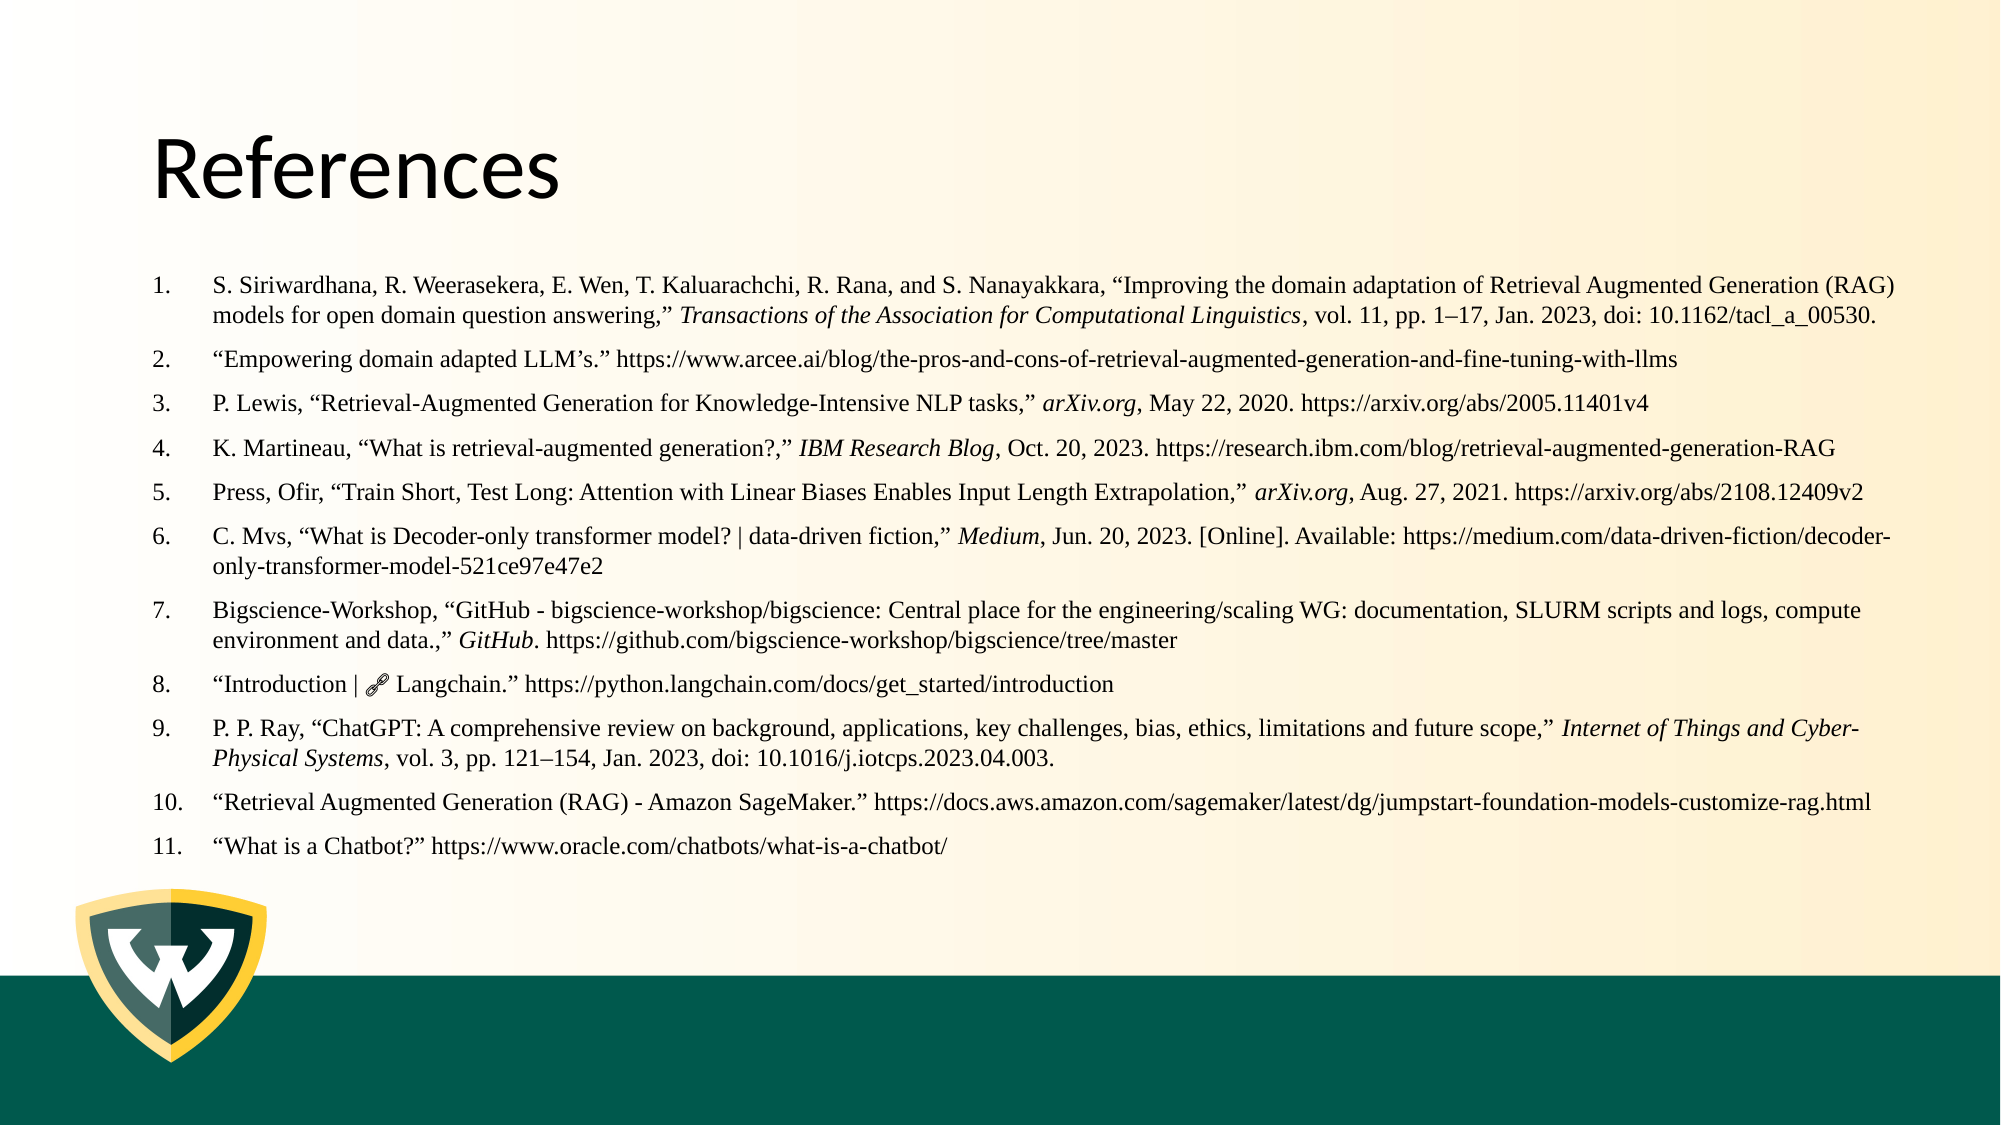

# References

S. Siriwardhana, R. Weerasekera, E. Wen, T. Kaluarachchi, R. Rana, and S. Nanayakkara, “Improving the domain adaptation of Retrieval Augmented Generation (RAG) models for open domain question answering,” Transactions of the Association for Computational Linguistics, vol. 11, pp. 1–17, Jan. 2023, doi: 10.1162/tacl_a_00530.
“Empowering domain adapted LLM’s.” https://www.arcee.ai/blog/the-pros-and-cons-of-retrieval-augmented-generation-and-fine-tuning-with-llms
P. Lewis, “Retrieval-Augmented Generation for Knowledge-Intensive NLP tasks,” arXiv.org, May 22, 2020. https://arxiv.org/abs/2005.11401v4
K. Martineau, “What is retrieval-augmented generation?,” IBM Research Blog, Oct. 20, 2023. https://research.ibm.com/blog/retrieval-augmented-generation-RAG
Press, Ofir, “Train Short, Test Long: Attention with Linear Biases Enables Input Length Extrapolation,” arXiv.org, Aug. 27, 2021. https://arxiv.org/abs/2108.12409v2
C. Mvs, “What is Decoder-only transformer model? | data-driven fiction,” Medium, Jun. 20, 2023. [Online]. Available: https://medium.com/data-driven-fiction/decoder-only-transformer-model-521ce97e47e2
Bigscience-Workshop, “GitHub - bigscience-workshop/bigscience: Central place for the engineering/scaling WG: documentation, SLURM scripts and logs, compute environment and data.,” GitHub. https://github.com/bigscience-workshop/bigscience/tree/master
“Introduction | ️🔗 Langchain.” https://python.langchain.com/docs/get_started/introduction
P. P. Ray, “ChatGPT: A comprehensive review on background, applications, key challenges, bias, ethics, limitations and future scope,” Internet of Things and Cyber-Physical Systems, vol. 3, pp. 121–154, Jan. 2023, doi: 10.1016/j.iotcps.2023.04.003.
“Retrieval Augmented Generation (RAG) - Amazon SageMaker.” https://docs.aws.amazon.com/sagemaker/latest/dg/jumpstart-foundation-models-customize-rag.html
“What is a Chatbot?” https://www.oracle.com/chatbots/what-is-a-chatbot/